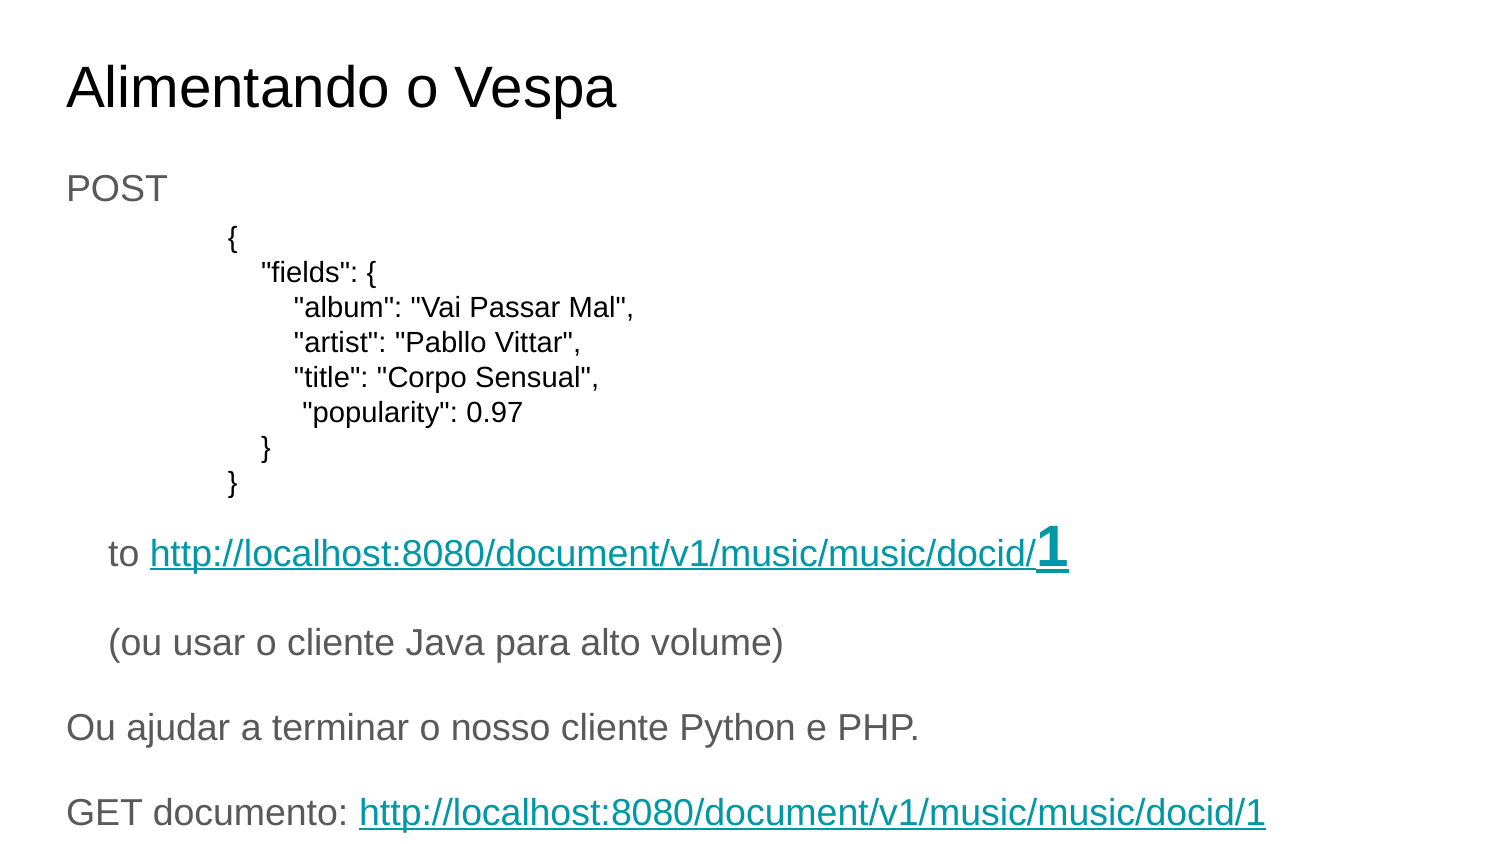

# Alimentando o Vespa
POST

    to http://localhost:8080/document/v1/music/music/docid/1
    (ou usar o cliente Java para alto volume)
Ou ajudar a terminar o nosso cliente Python e PHP.
GET documento: http://localhost:8080/document/v1/music/music/docid/1
{
    "fields": {
        "album": "Vai Passar Mal",
        "artist": "Pabllo Vittar",
        "title": "Corpo Sensual",
         "popularity": 0.97
    }
}